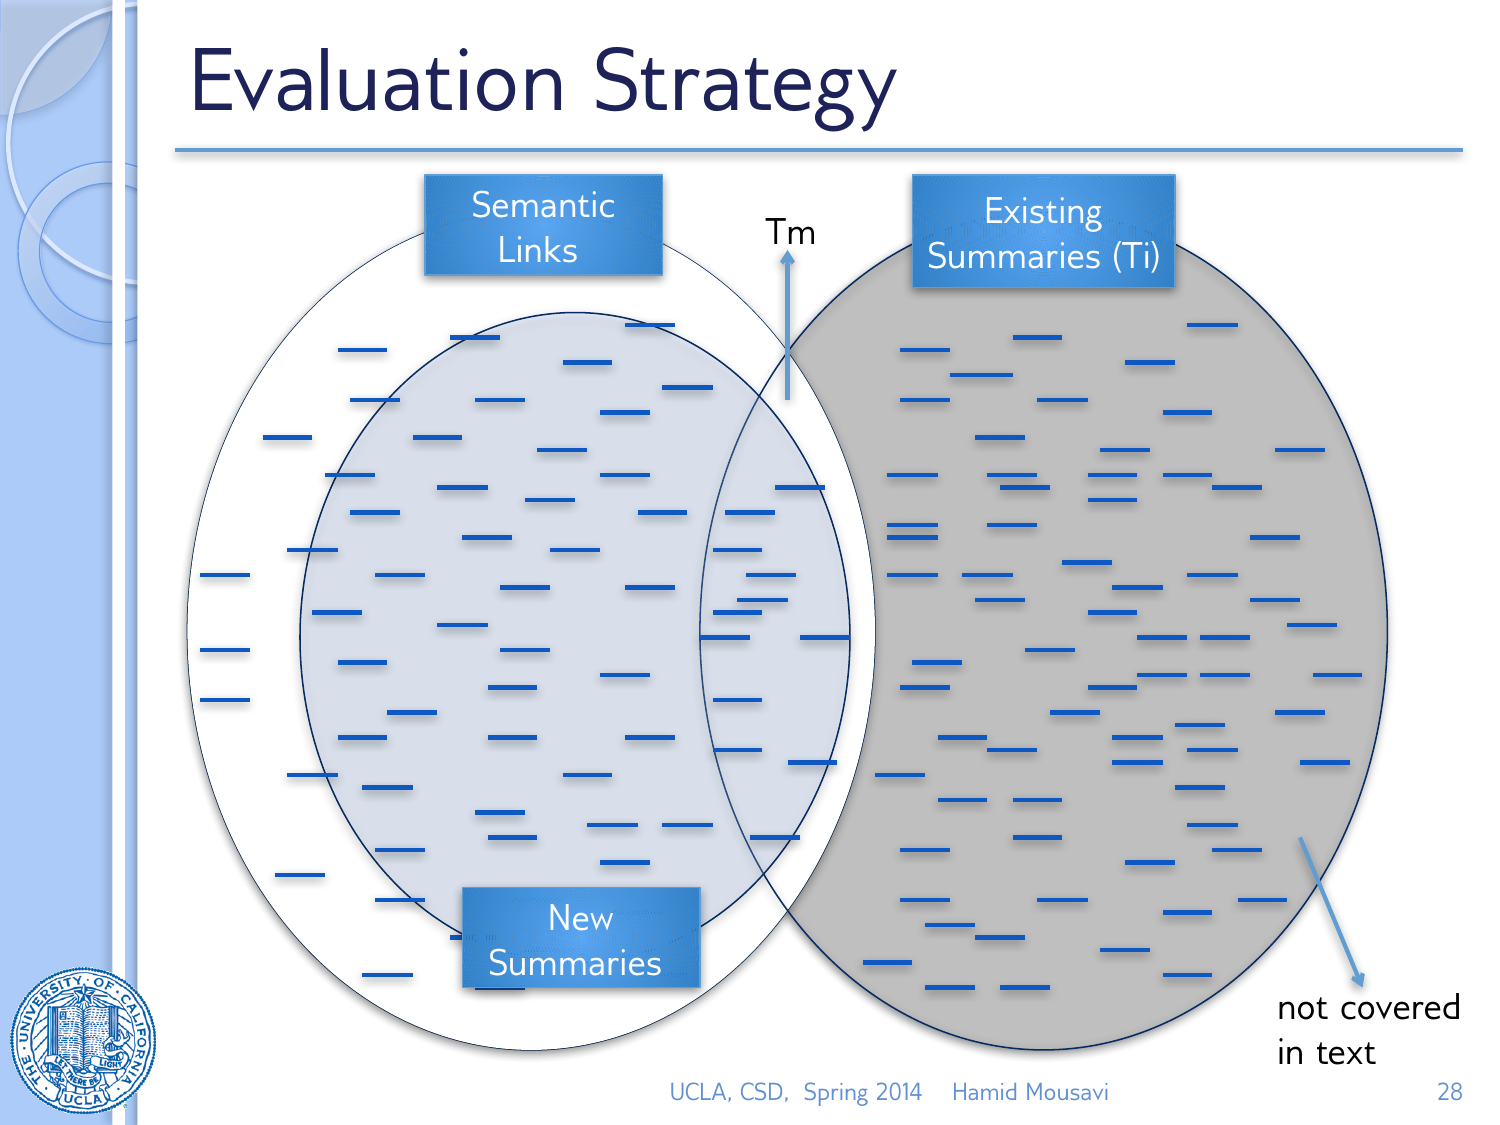

# Evaluation Strategy
Semantic Links
Existing Summaries (Ti)
Tm

New Summaries
not covered in text
UCLA, CSD,  Spring 2014
Hamid Mousavi
28